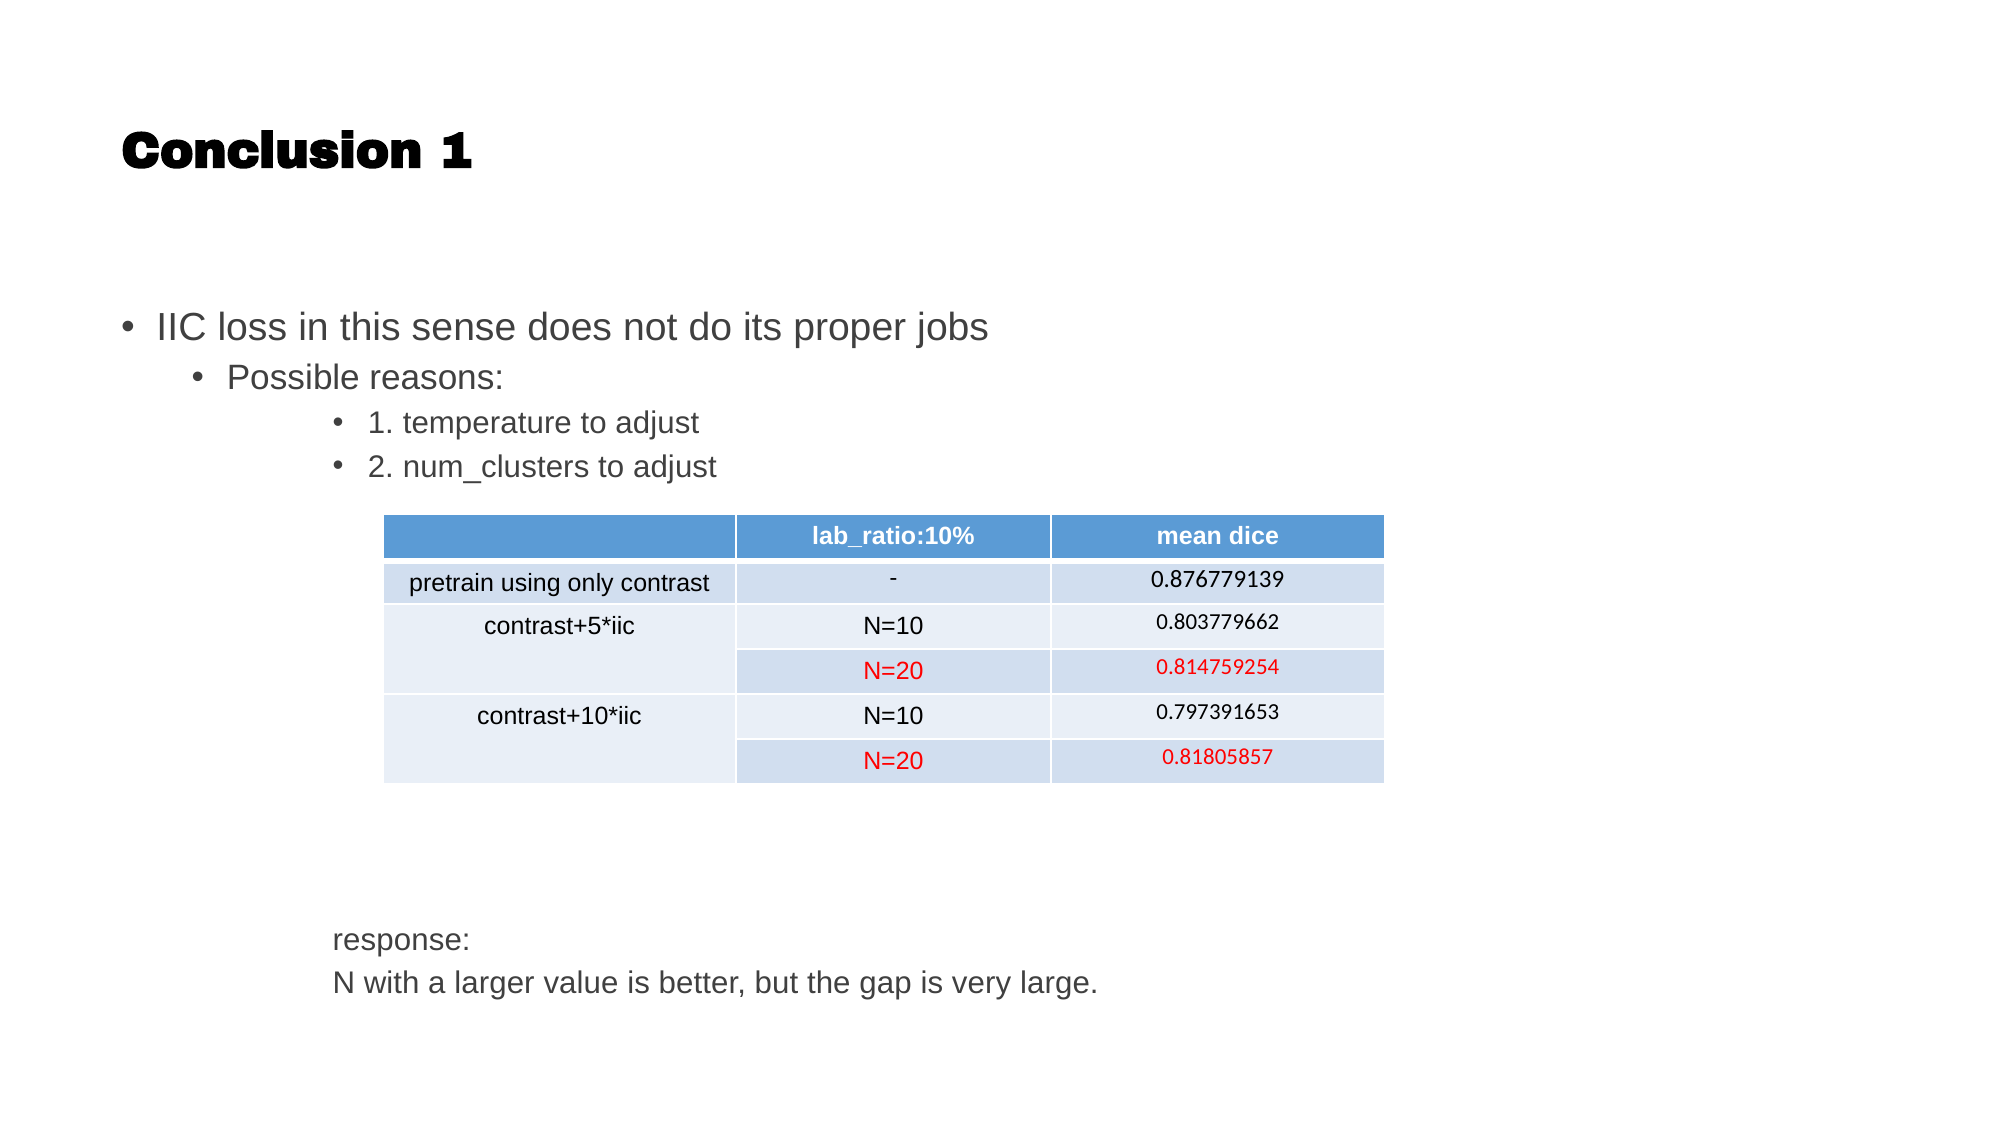

# Conclusion 1
IIC loss in this sense does not do its proper jobs
Possible reasons:
1. temperature to adjust
2. num_clusters to adjust

response:
	N with a larger value is better, but the gap is very large.

|  | lab\_ratio:10% | mean dice |
| --- | --- | --- |
| pretrain using only contrast | - | 0.876779139 |
| contrast+5\*iic | N=10 | 0.803779662 |
|  | N=20 | 0.814759254 |
| contrast+10\*iic | N=10 | 0.797391653 |
|  | N=20 | 0.81805857 |